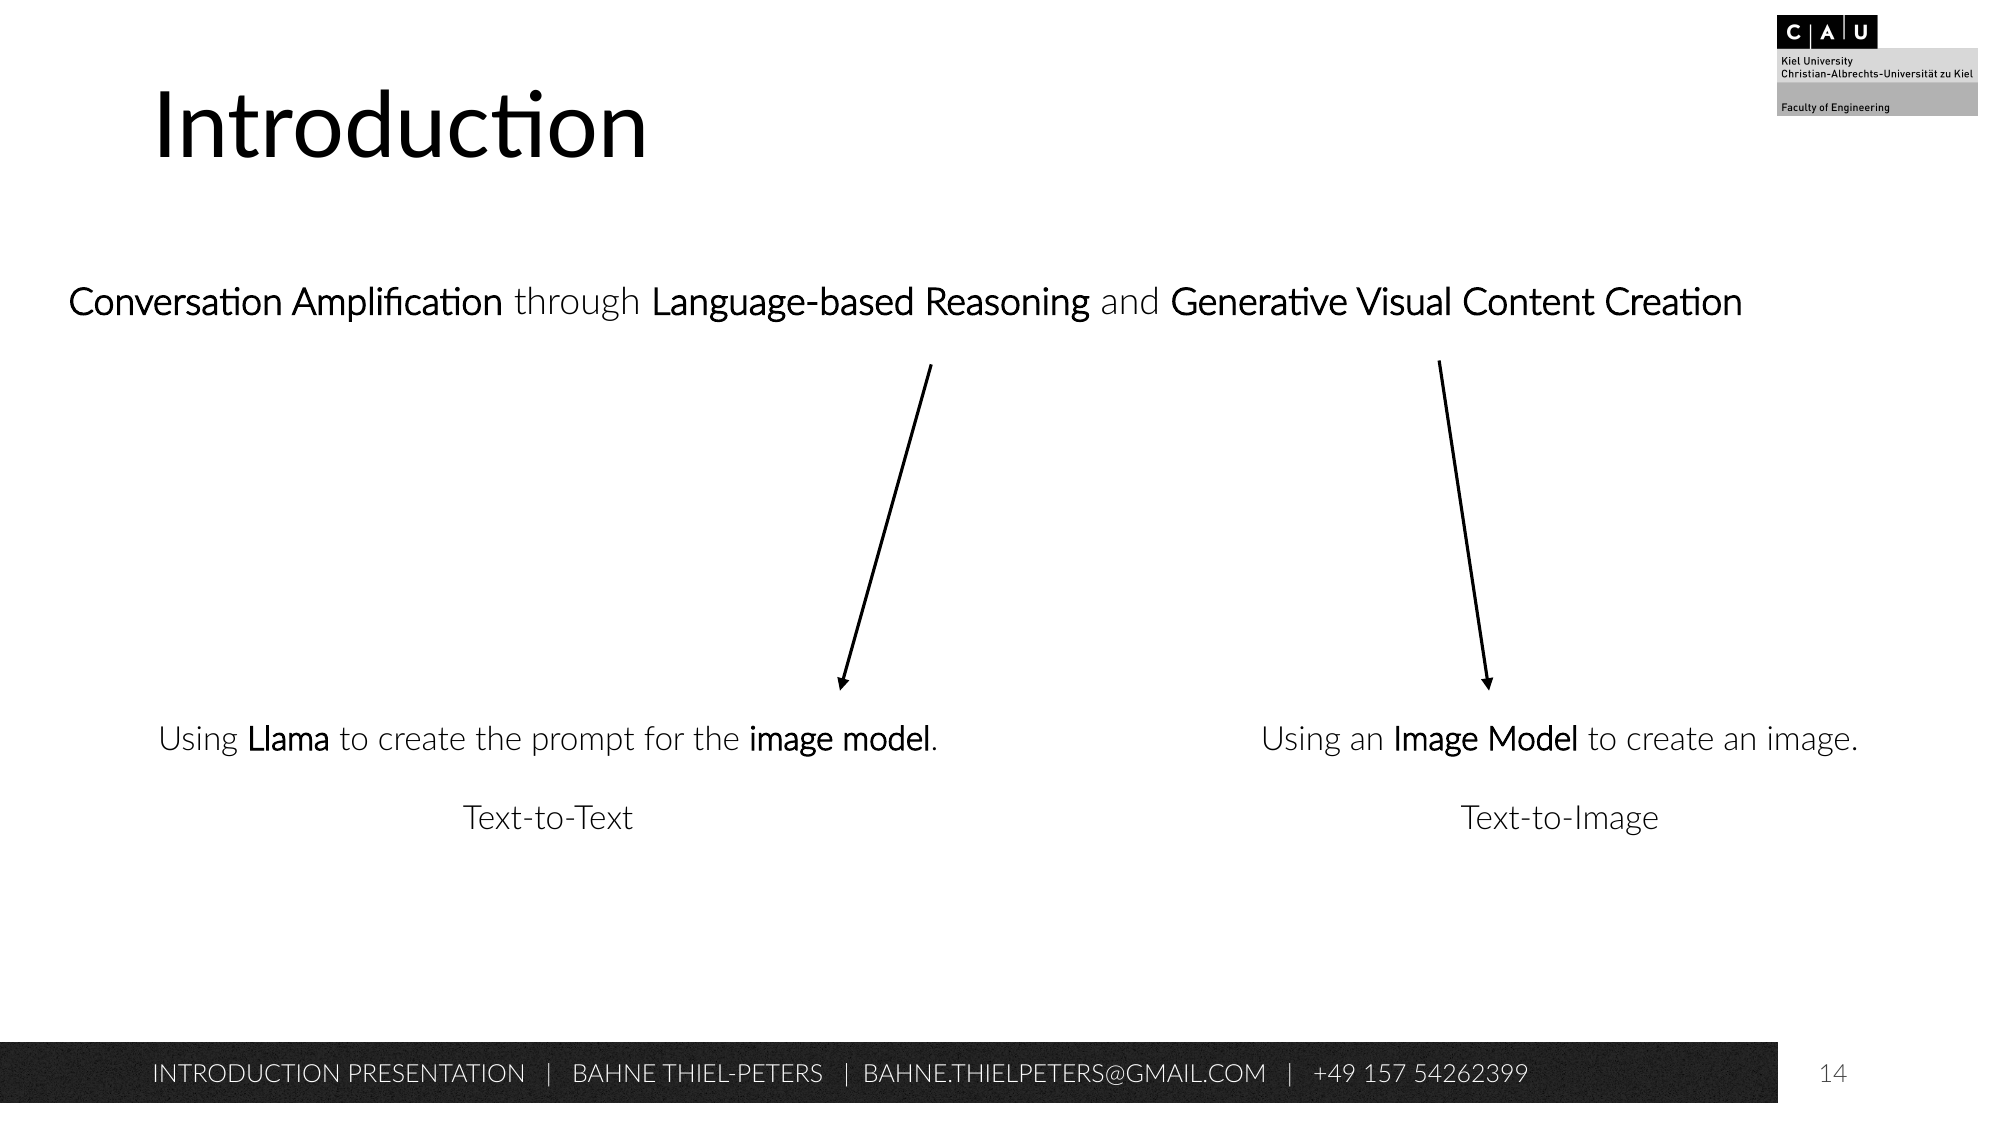

# Introduction
Conversation Amplification through Language-based Reasoning and Generative Visual Content Creation
Using Llama to create the prompt for the image model.

Text-to-Text
Using an Image Model to create an image.

Text-to-Image
INTRODUCTION PRESENTATION   |   BAHNE THIEL-PETERS   |  BAHNE.THIELPETERS@GMAIL.COM   |   +49 157 54262399
14